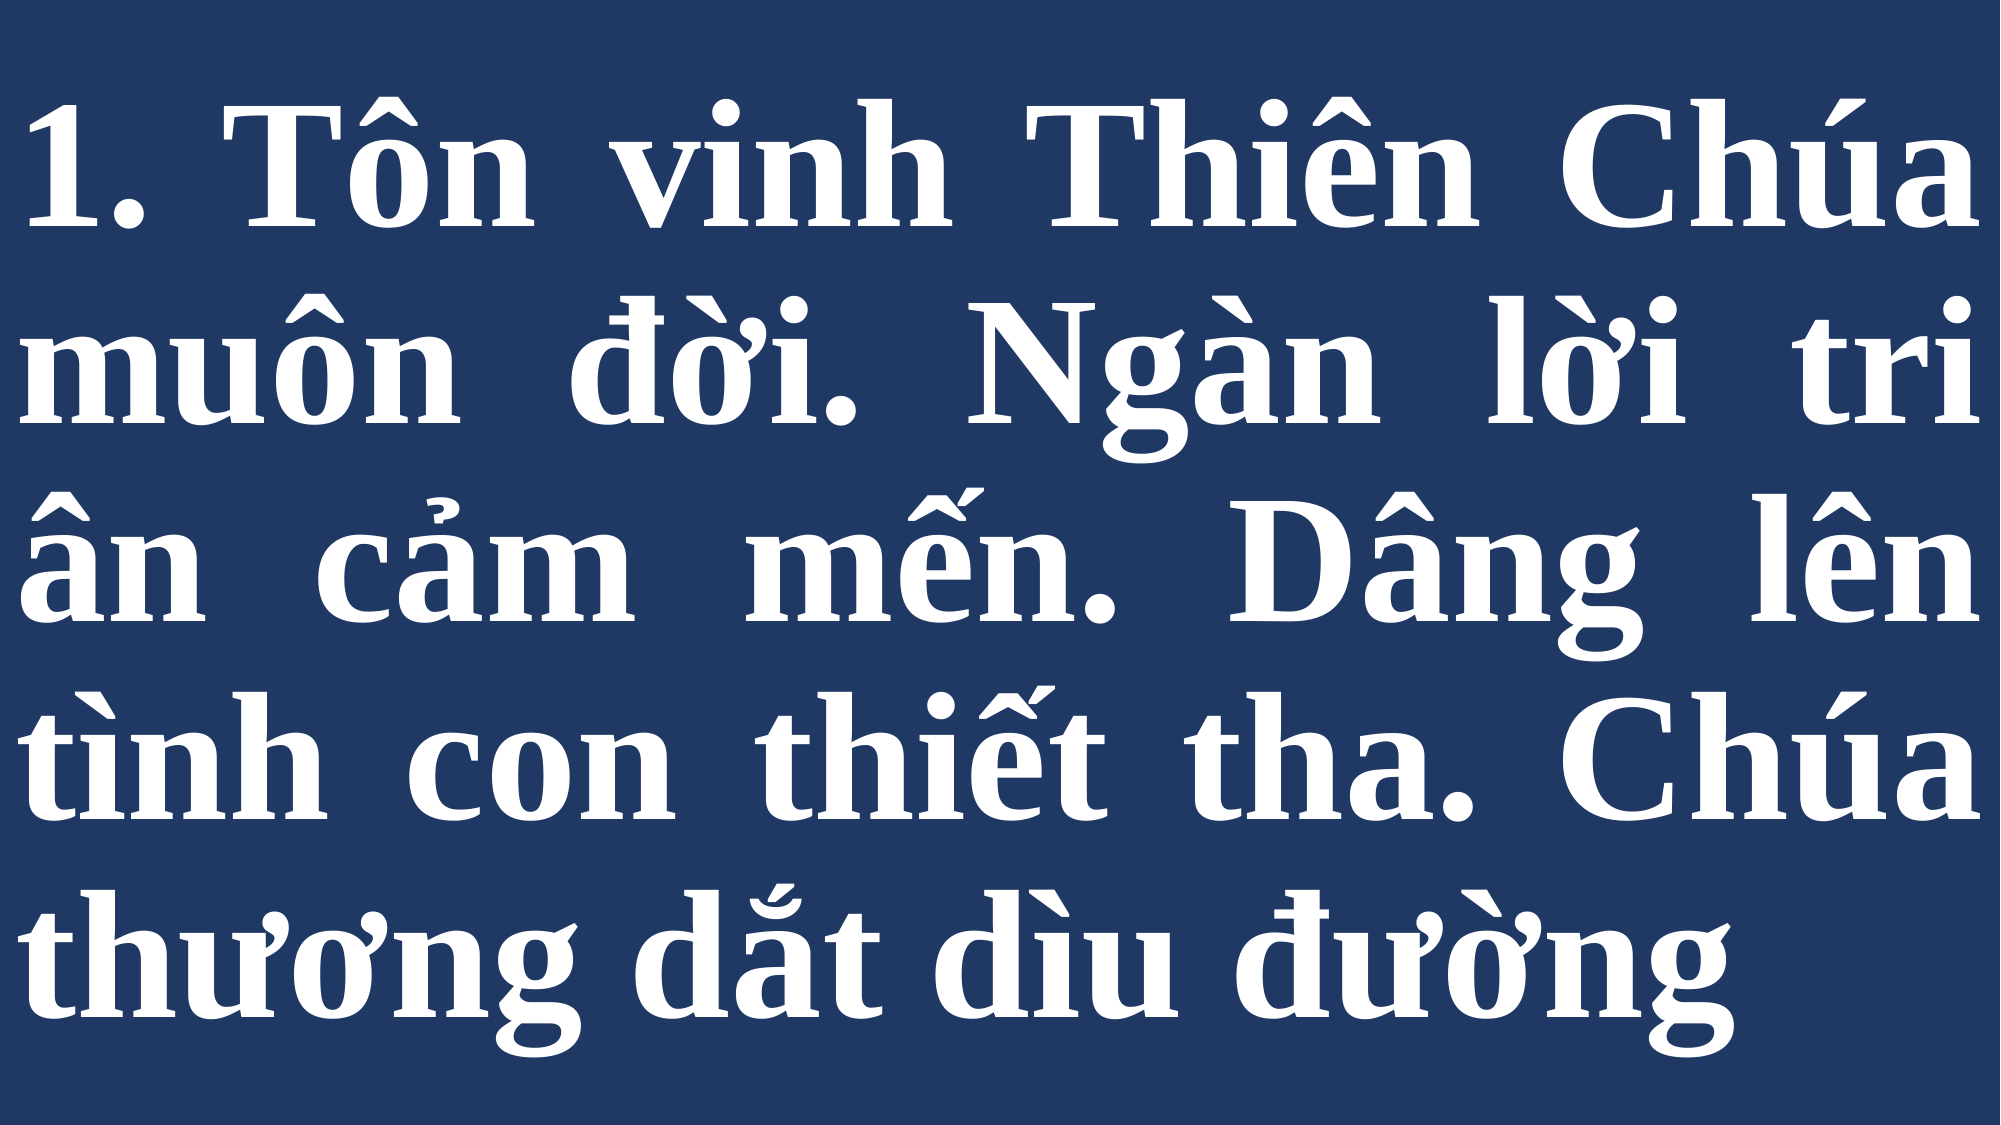

# 1. Tôn vinh Thiên Chúa muôn đời. Ngàn lời tri ân cảm mến. Dâng lên tình con thiết tha. Chúa thương dắt dìu đường